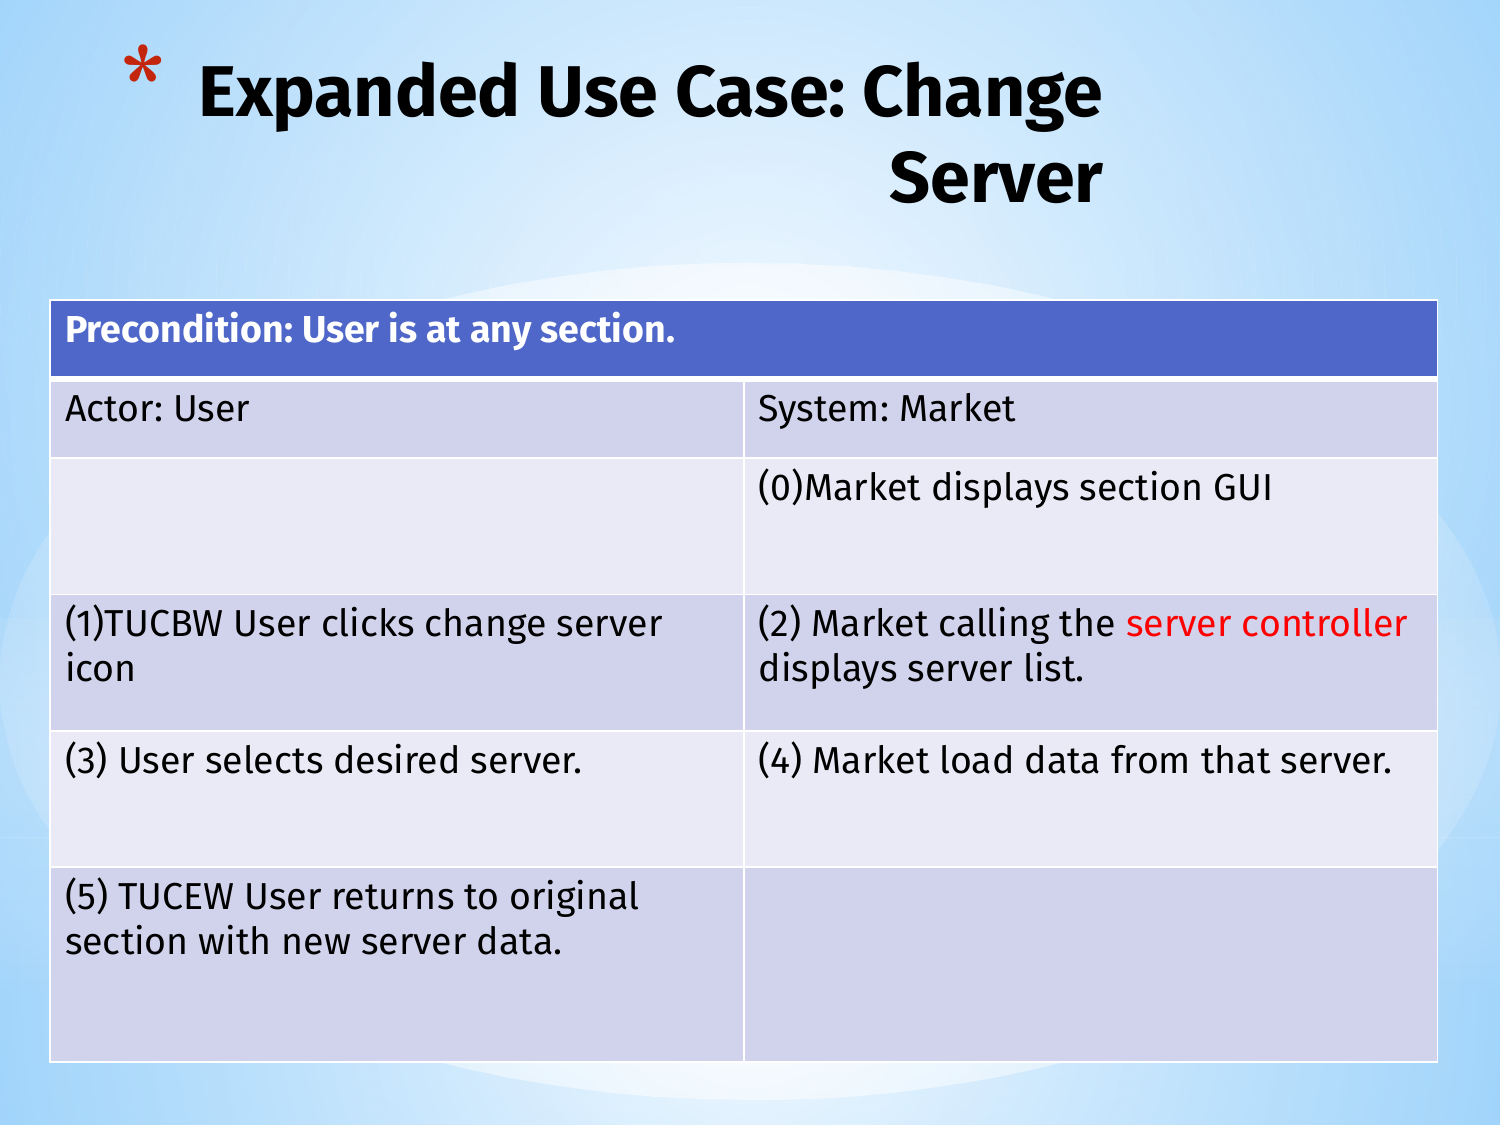

# Expanded Use Case: Change Server
| Precondition: User is at any section. |  |
| --- | --- |
| Actor: User | System: Market |
|  | (0)Market displays section GUI |
| (1)TUCBW User clicks change server icon | (2) Market calling the server controller displays server list. |
| (3) User selects desired server. | (4) Market load data from that server. |
| (5) TUCEW User returns to original section with new server data. |  |